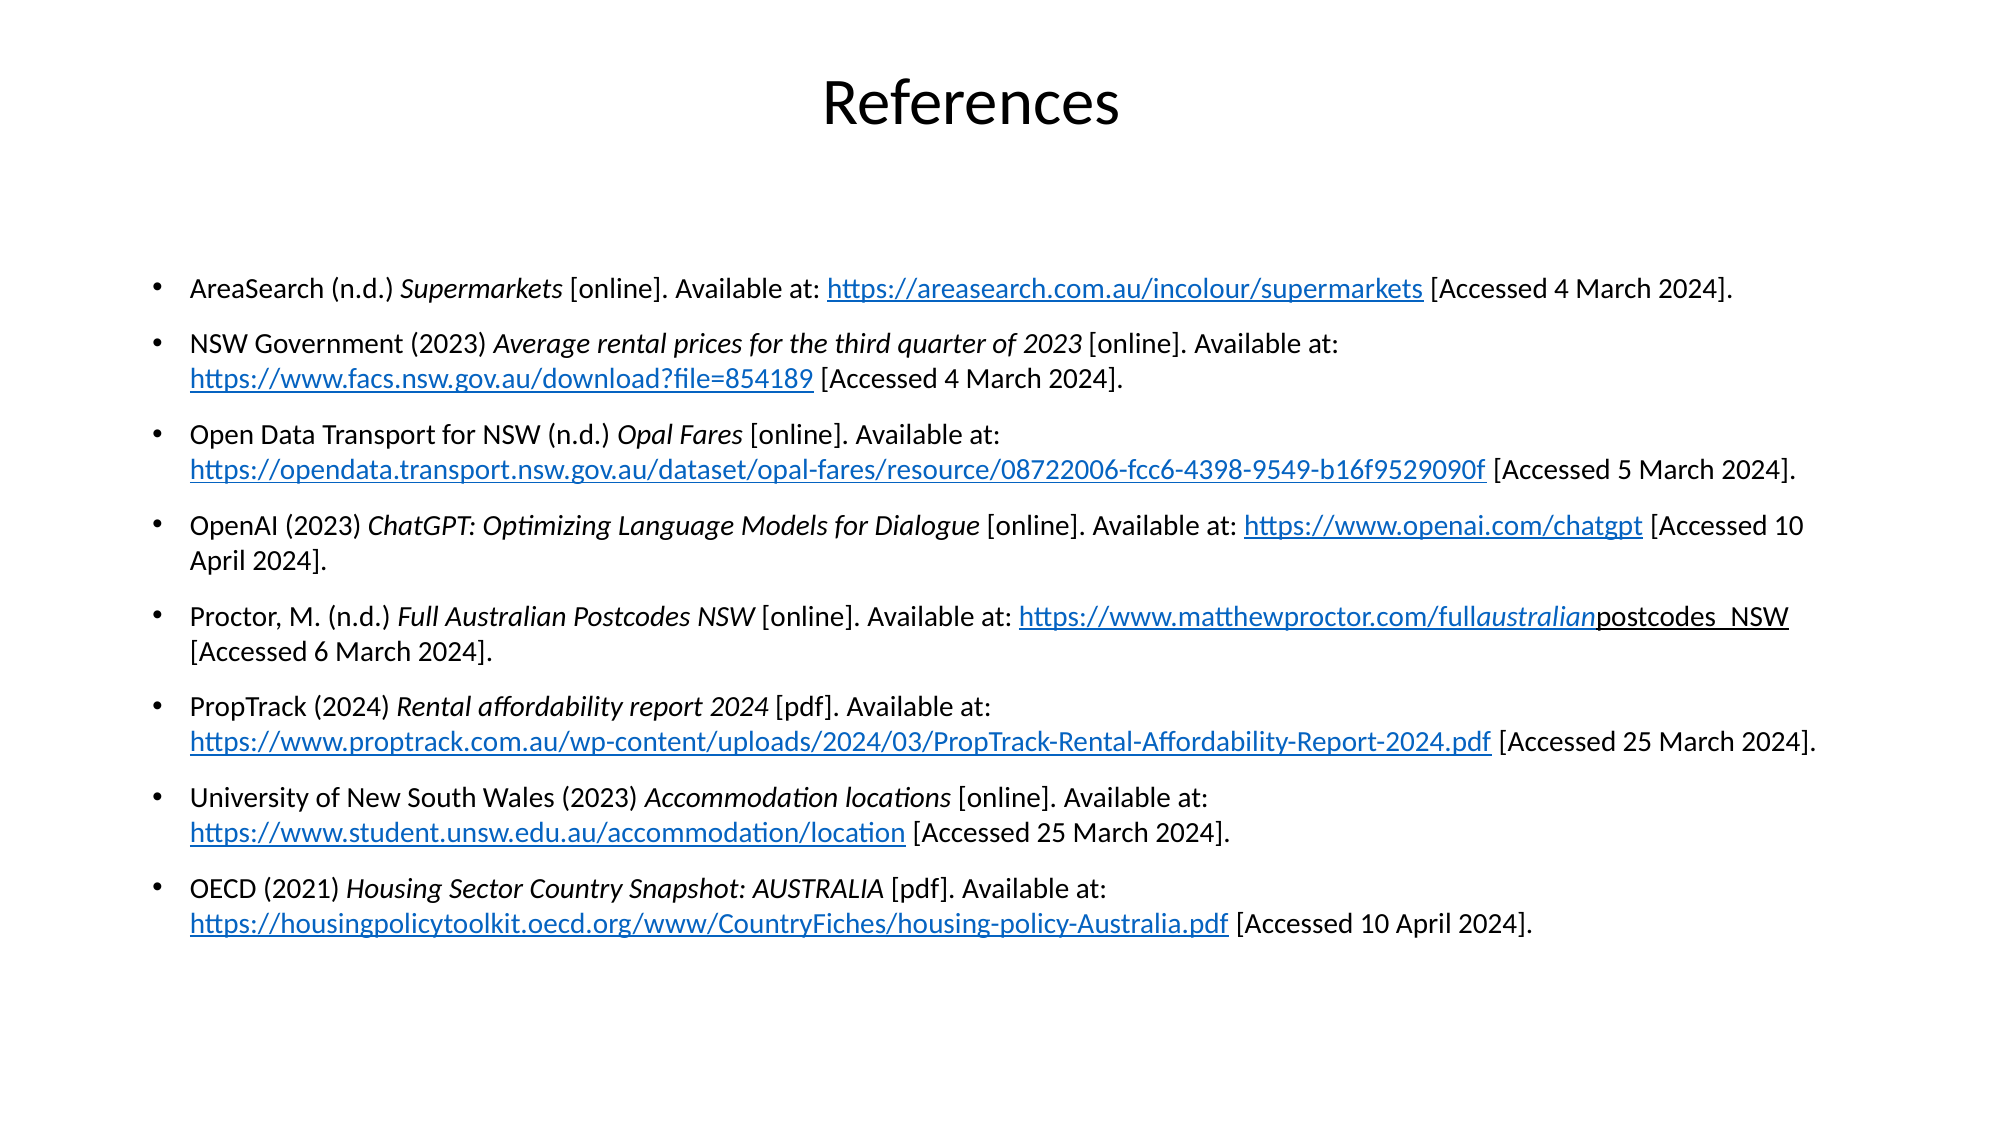

References

AreaSearch (n.d.) Supermarkets [online]. Available at: https://areasearch.com.au/incolour/supermarkets [Accessed 4 March 2024].
NSW Government (2023) Average rental prices for the third quarter of 2023 [online]. Available at: https://www.facs.nsw.gov.au/download?file=854189 [Accessed 4 March 2024].
Open Data Transport for NSW (n.d.) Opal Fares [online]. Available at: https://opendata.transport.nsw.gov.au/dataset/opal-fares/resource/08722006-fcc6-4398-9549-b16f9529090f [Accessed 5 March 2024].
OpenAI (2023) ChatGPT: Optimizing Language Models for Dialogue [online]. Available at: https://www.openai.com/chatgpt [Accessed 10 April 2024].
Proctor, M. (n.d.) Full Australian Postcodes NSW [online]. Available at: https://www.matthewproctor.com/fullaustralianpostcodes_NSW [Accessed 6 March 2024].
PropTrack (2024) Rental affordability report 2024 [pdf]. Available at: https://www.proptrack.com.au/wp-content/uploads/2024/03/PropTrack-Rental-Affordability-Report-2024.pdf [Accessed 25 March 2024].
University of New South Wales (2023) Accommodation locations [online]. Available at: https://www.student.unsw.edu.au/accommodation/location [Accessed 25 March 2024].
OECD (2021) Housing Sector Country Snapshot: AUSTRALIA [pdf]. Available at: https://housingpolicytoolkit.oecd.org/www/CountryFiches/housing-policy-Australia.pdf [Accessed 10 April 2024].